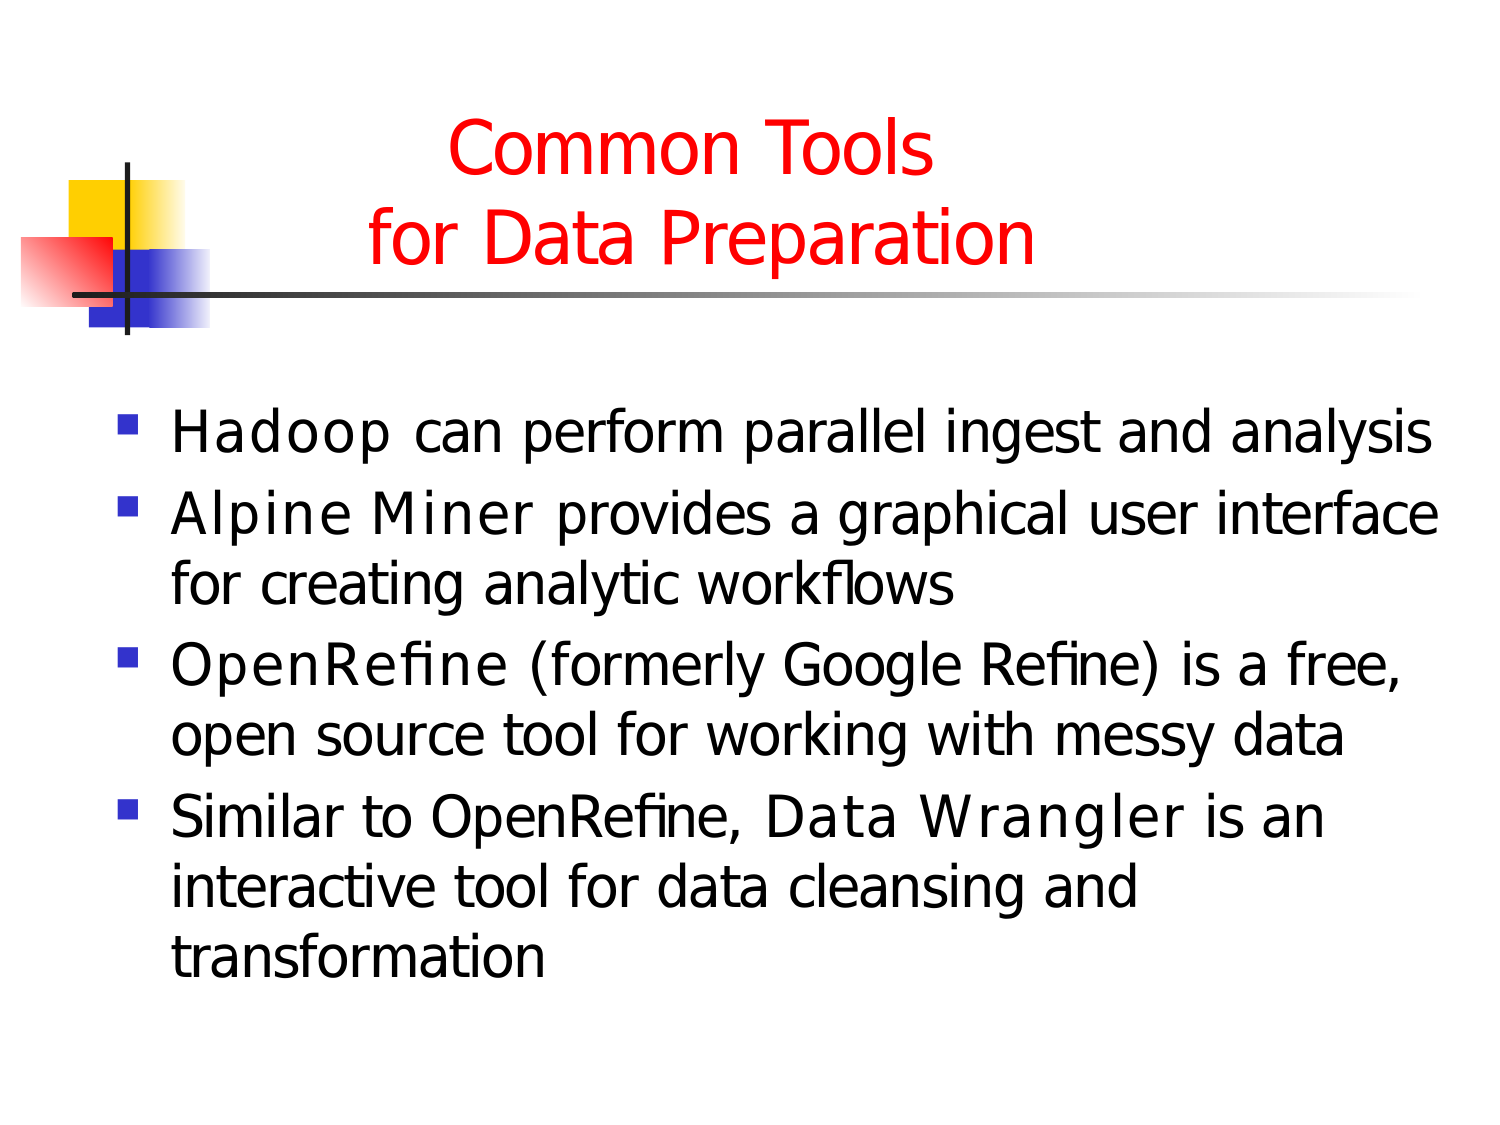

# Common Tools for Data Preparation
Hadoop can perform parallel ingest and analysis
Alpine Miner provides a graphical user interface for creating analytic workflows
OpenRefine (formerly Google Refine) is a free, open source tool for working with messy data
Similar to OpenRefine, Data Wrangler is an  interactive tool for data cleansing and transformation